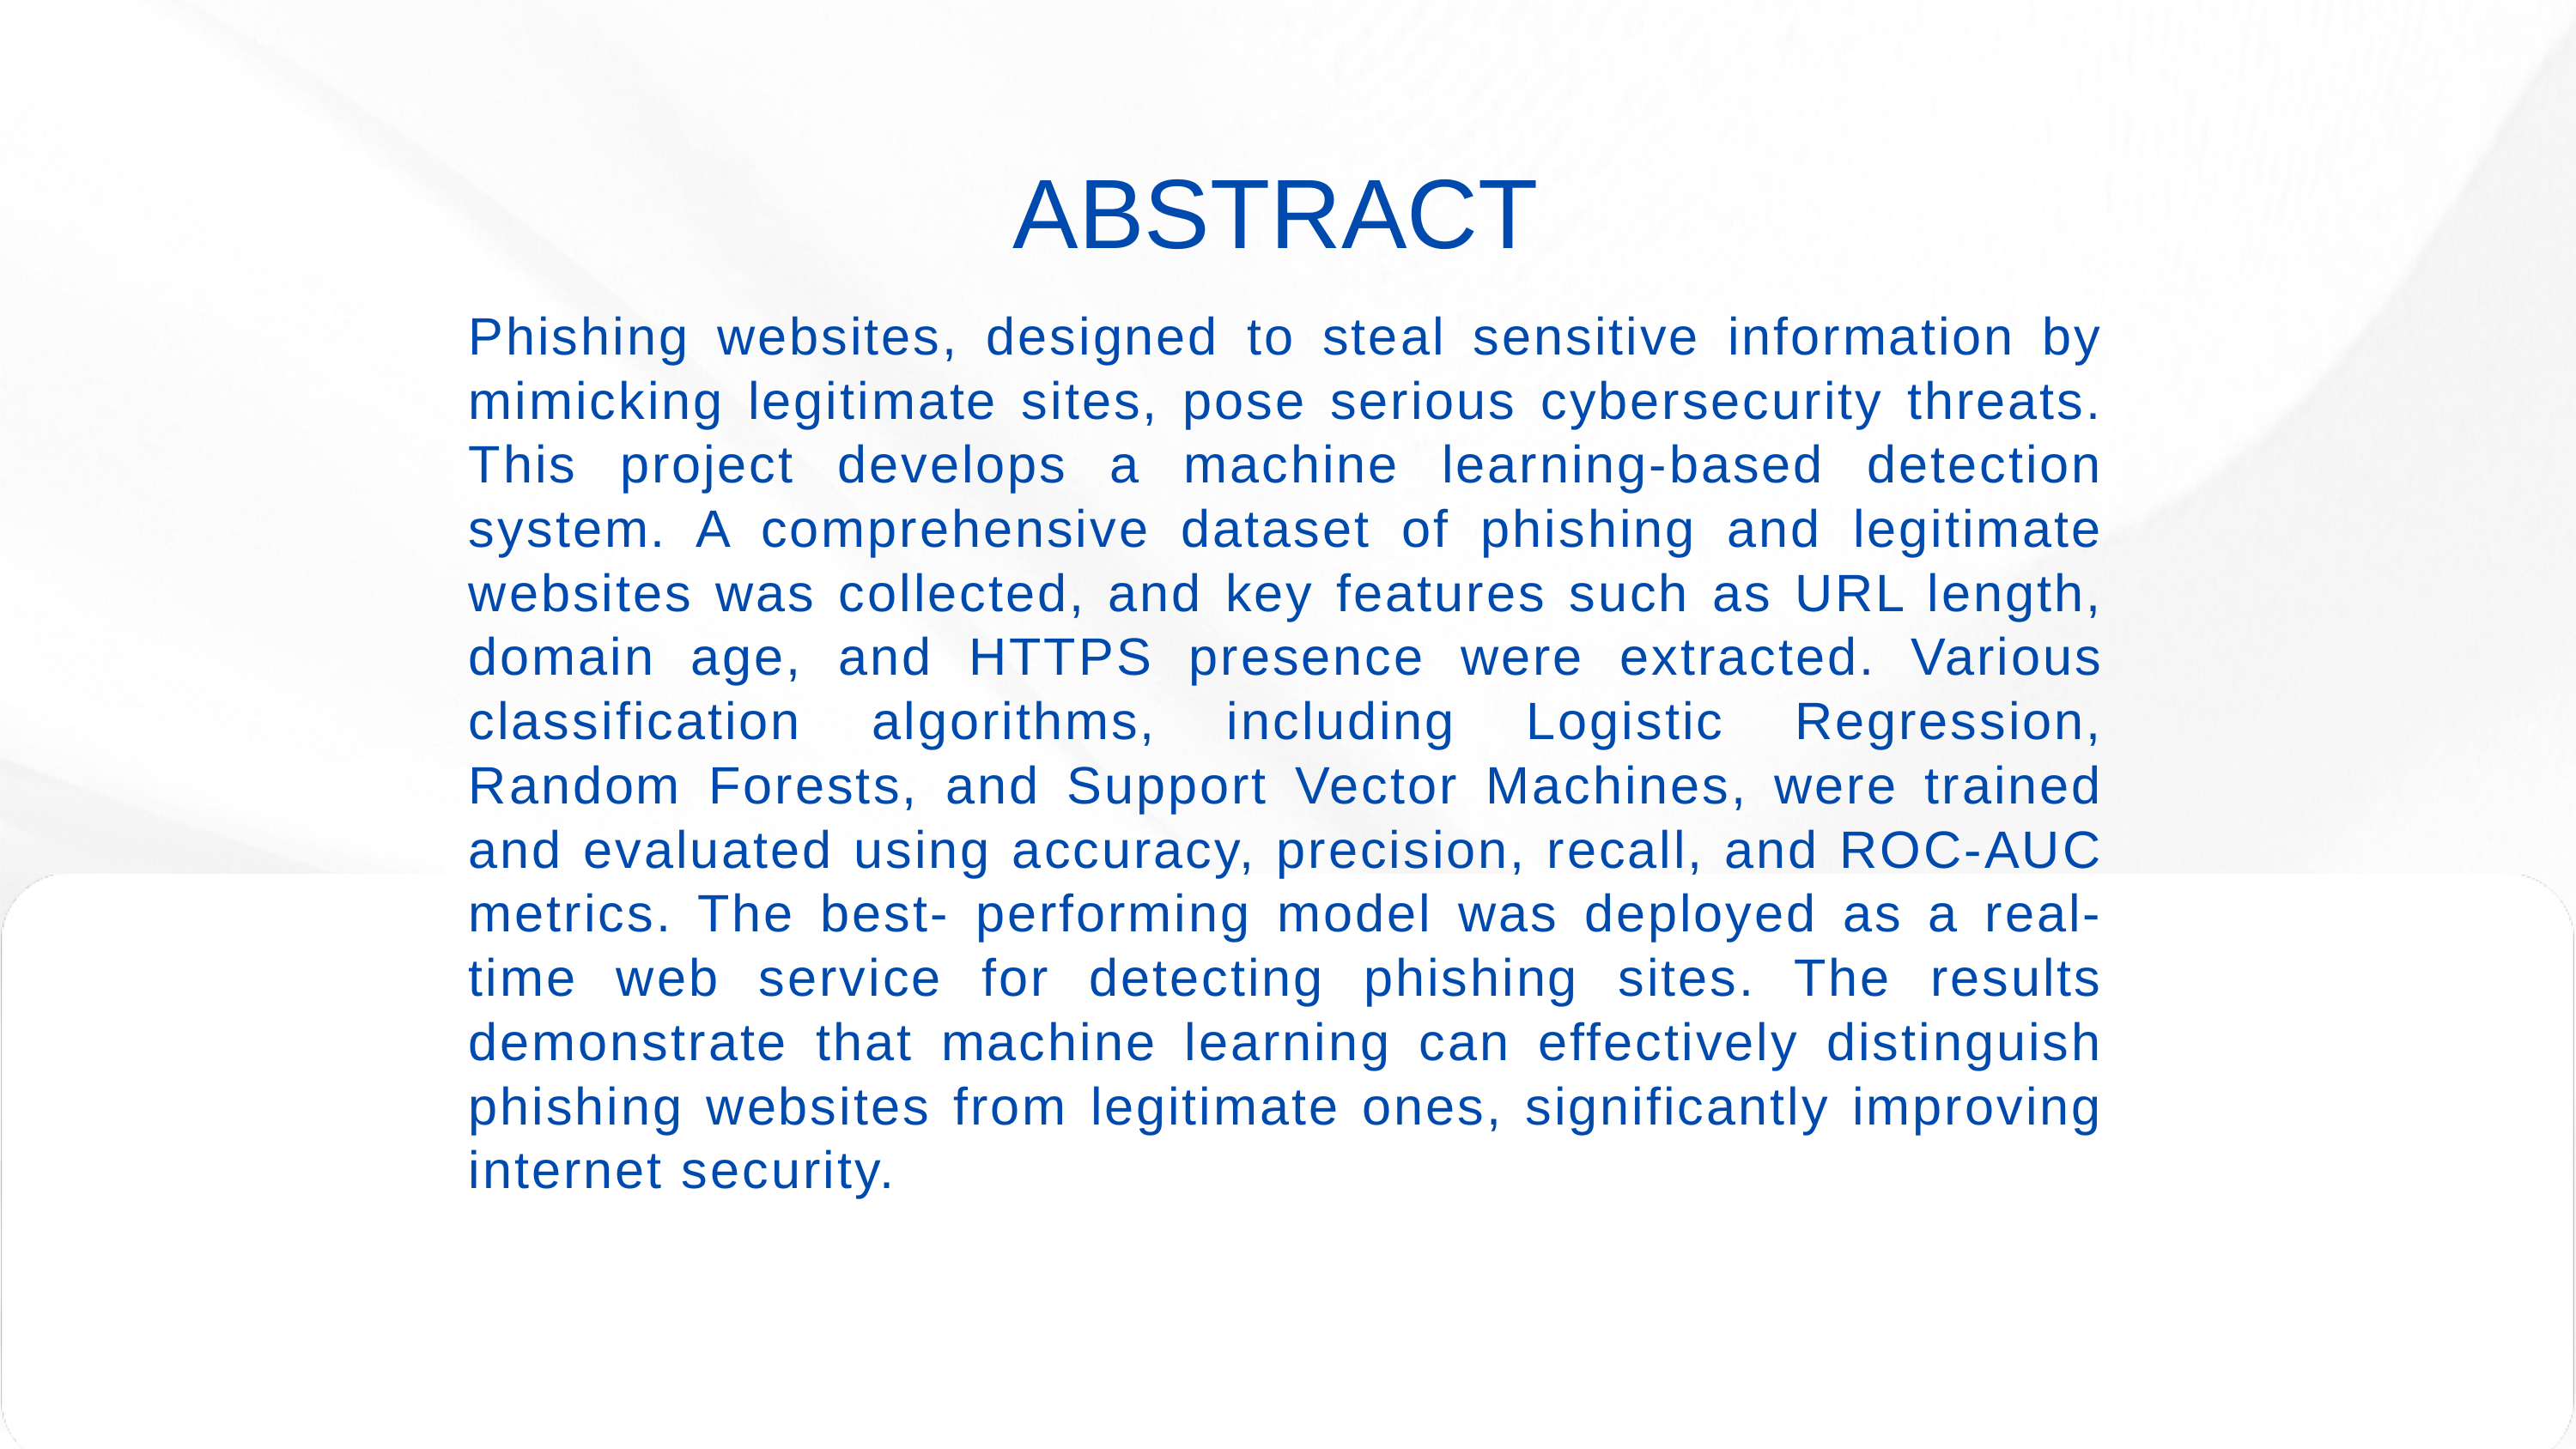

ABSTRACT
Phishing websites, designed to steal sensitive information by mimicking legitimate sites, pose serious cybersecurity threats. This project develops a machine learning-based detection system. A comprehensive dataset of phishing and legitimate websites was collected, and key features such as URL length, domain age, and HTTPS presence were extracted. Various classification algorithms, including Logistic Regression, Random Forests, and Support Vector Machines, were trained and evaluated using accuracy, precision, recall, and ROC-AUC metrics. The best- performing model was deployed as a real-time web service for detecting phishing sites. The results demonstrate that machine learning can effectively distinguish phishing websites from legitimate ones, significantly improving internet security.